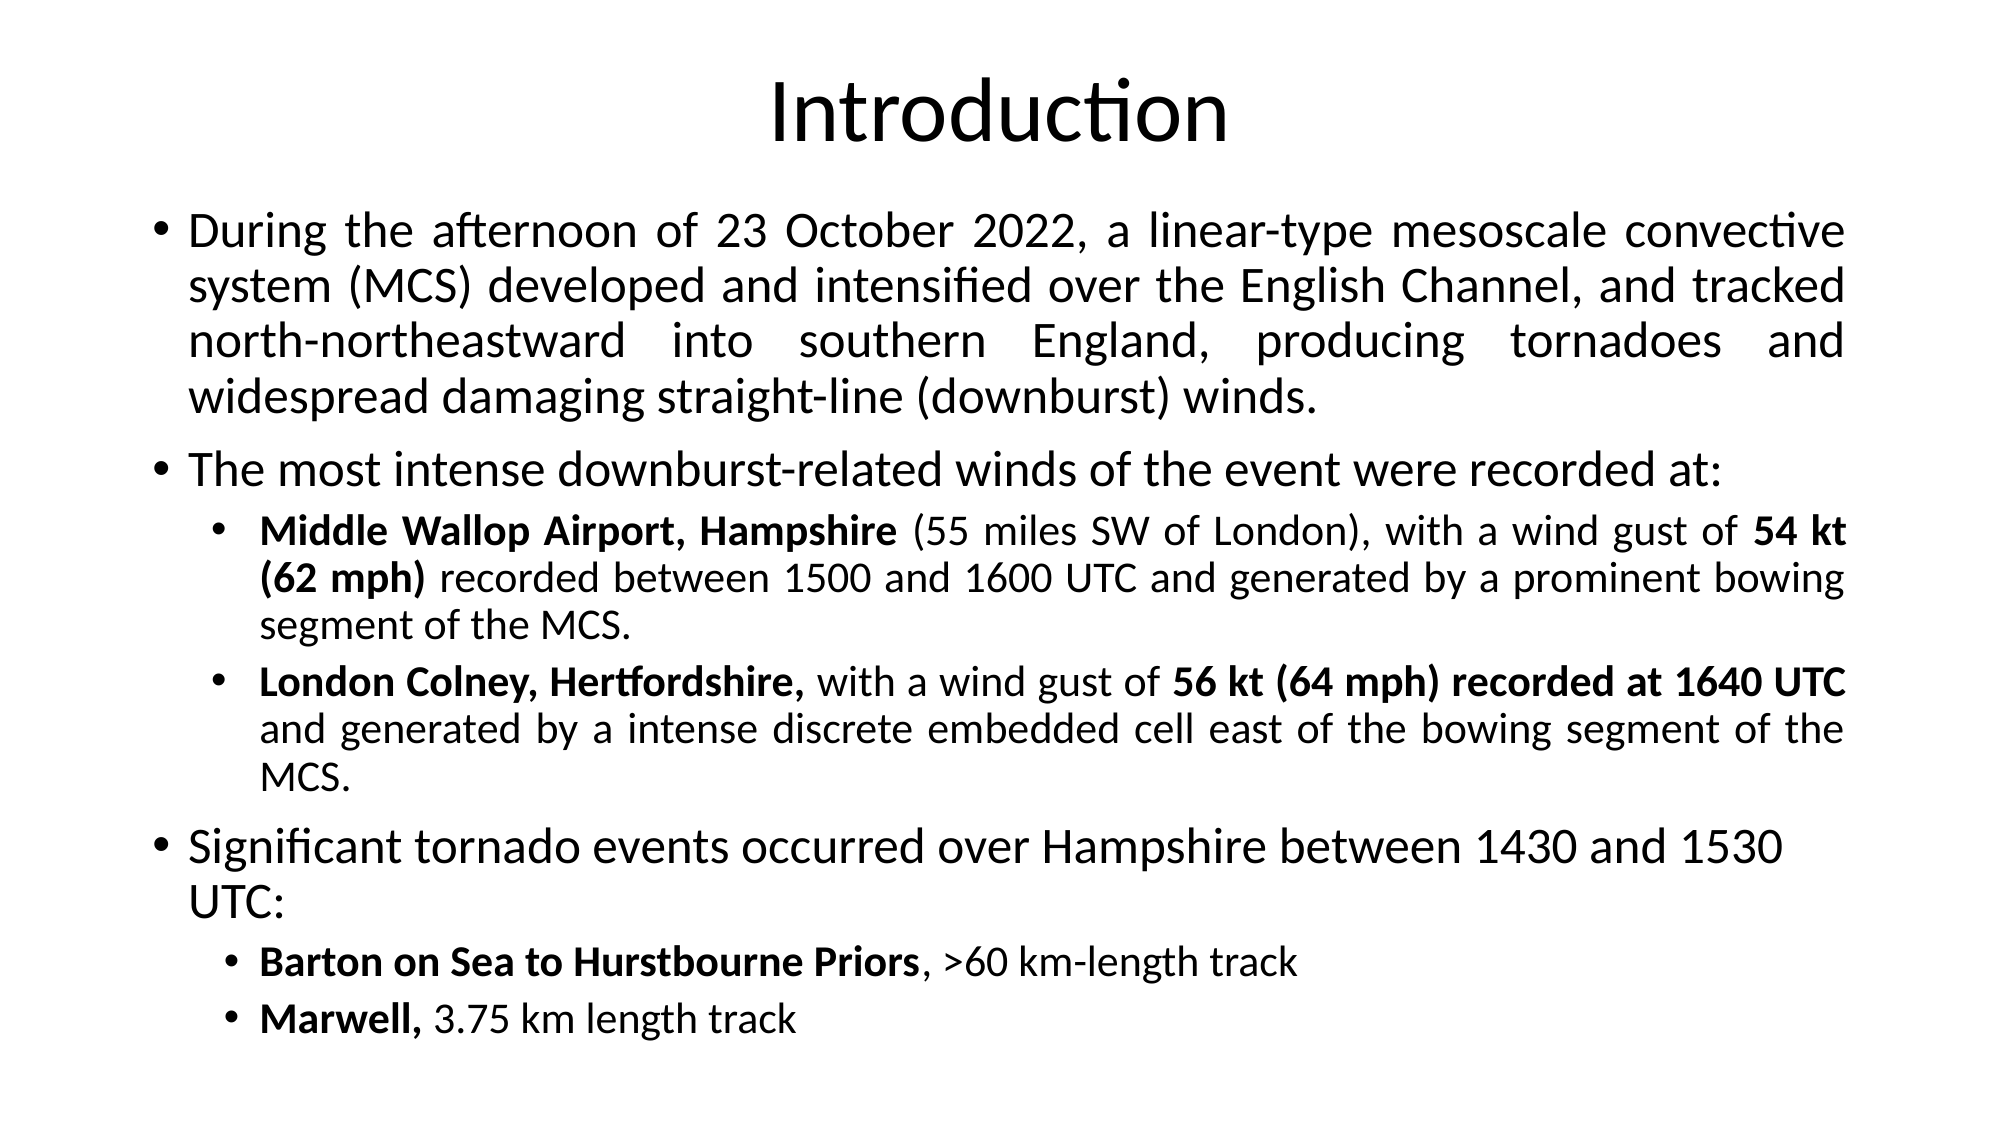

# Introduction
During the afternoon of 23 October 2022, a linear-type mesoscale convective system (MCS) developed and intensified over the English Channel, and tracked north-northeastward into southern England, producing tornadoes and widespread damaging straight-line (downburst) winds.
The most intense downburst-related winds of the event were recorded at:
Middle Wallop Airport, Hampshire (55 miles SW of London), with a wind gust of 54 kt (62 mph) recorded between 1500 and 1600 UTC and generated by a prominent bowing segment of the MCS.
London Colney, Hertfordshire, with a wind gust of 56 kt (64 mph) recorded at 1640 UTC and generated by a intense discrete embedded cell east of the bowing segment of the MCS.
Significant tornado events occurred over Hampshire between 1430 and 1530 UTC:
Barton on Sea to Hurstbourne Priors, >60 km-length track
Marwell, 3.75 km length track